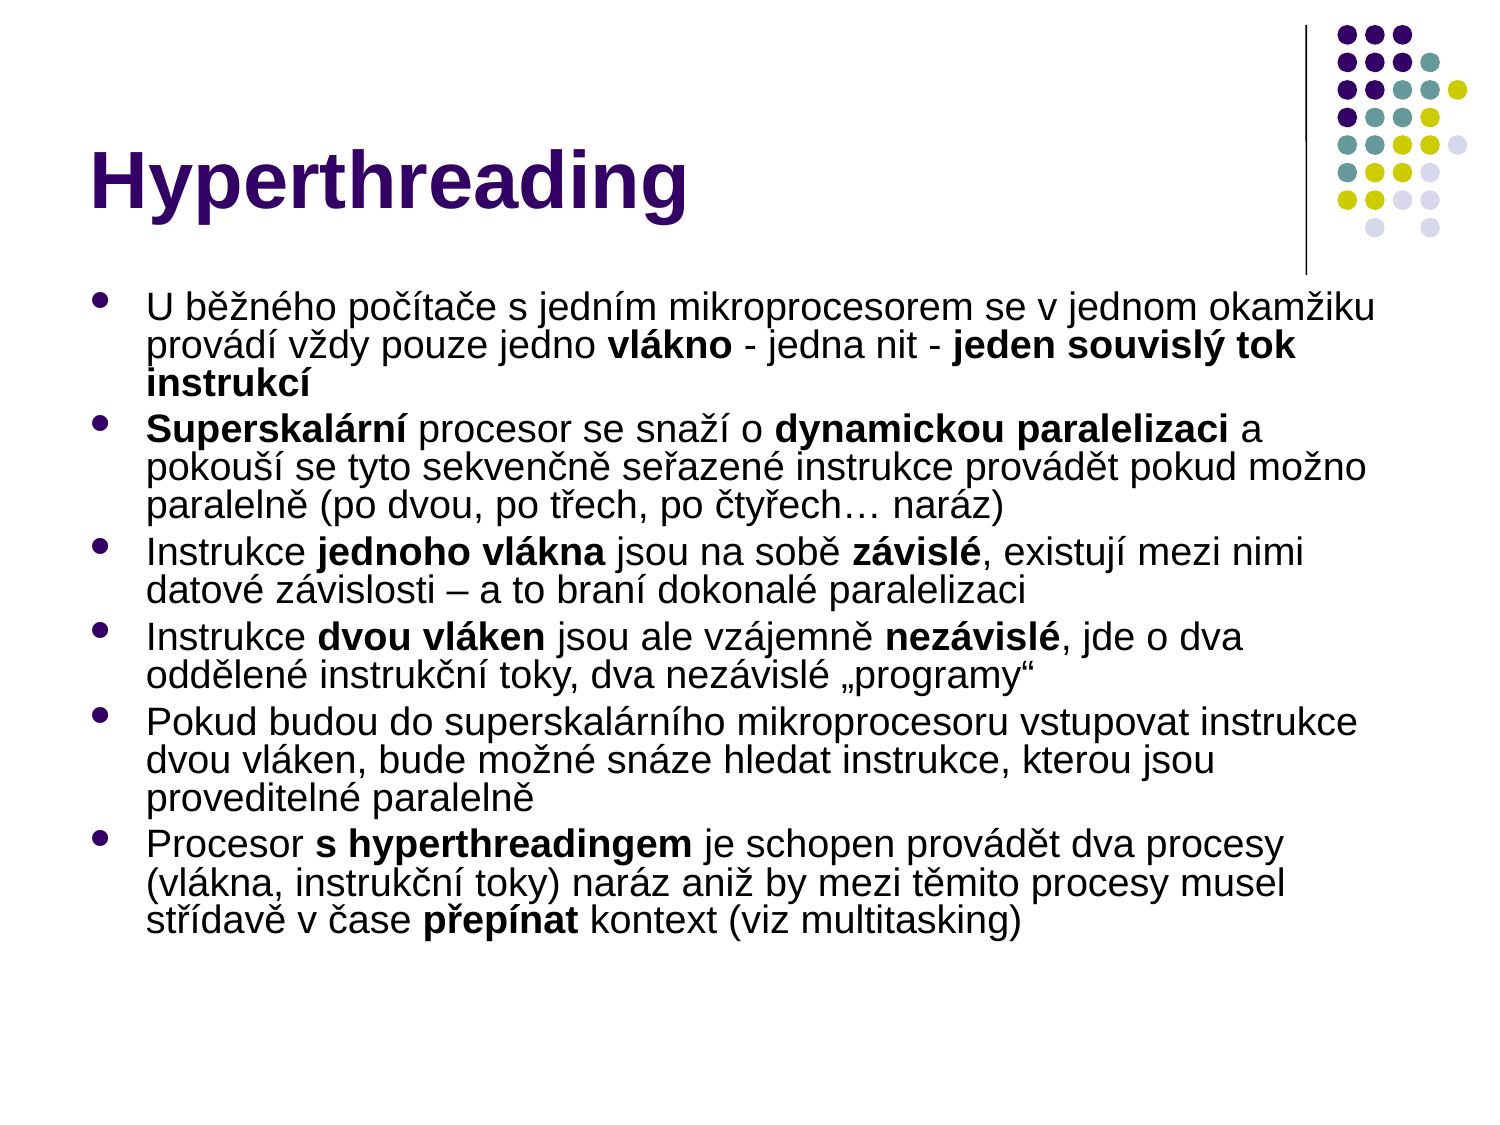

# Hyperthreading
U běžného počítače s jedním mikroprocesorem se v jednom okamžiku provádí vždy pouze jedno vlákno - jedna nit - jeden souvislý tok instrukcí
Superskalární procesor se snaží o dynamickou paralelizaci a pokouší se tyto sekvenčně seřazené instrukce provádět pokud možno paralelně (po dvou, po třech, po čtyřech… naráz)
Instrukce jednoho vlákna jsou na sobě závislé, existují mezi nimi datové závislosti – a to braní dokonalé paralelizaci
Instrukce dvou vláken jsou ale vzájemně nezávislé, jde o dva oddělené instrukční toky, dva nezávislé „programy“
Pokud budou do superskalárního mikroprocesoru vstupovat instrukce dvou vláken, bude možné snáze hledat instrukce, kterou jsou proveditelné paralelně
Procesor s hyperthreadingem je schopen provádět dva procesy (vlákna, instrukční toky) naráz aniž by mezi těmito procesy musel střídavě v čase přepínat kontext (viz multitasking)